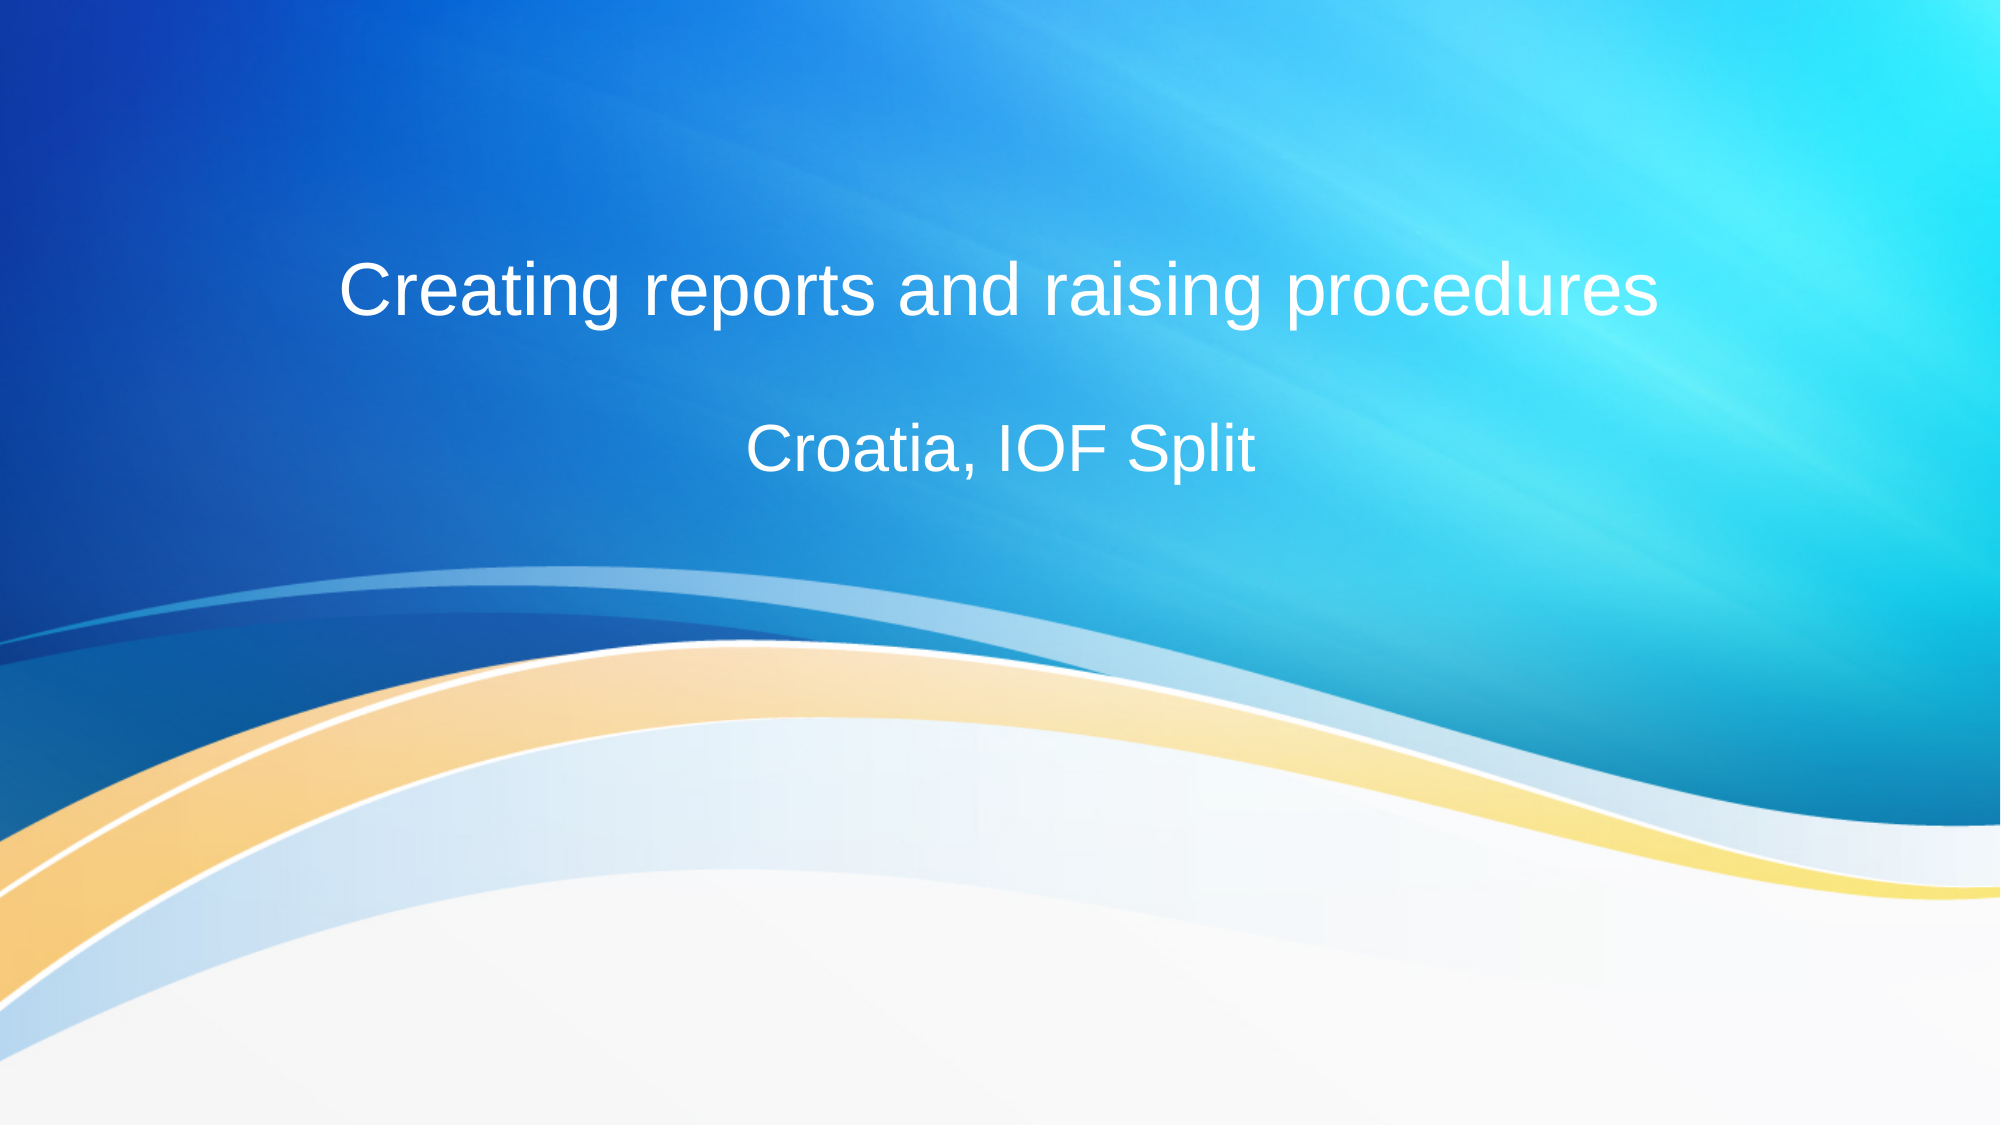

# Creating reports and raising procedures
Croatia, IOF Split